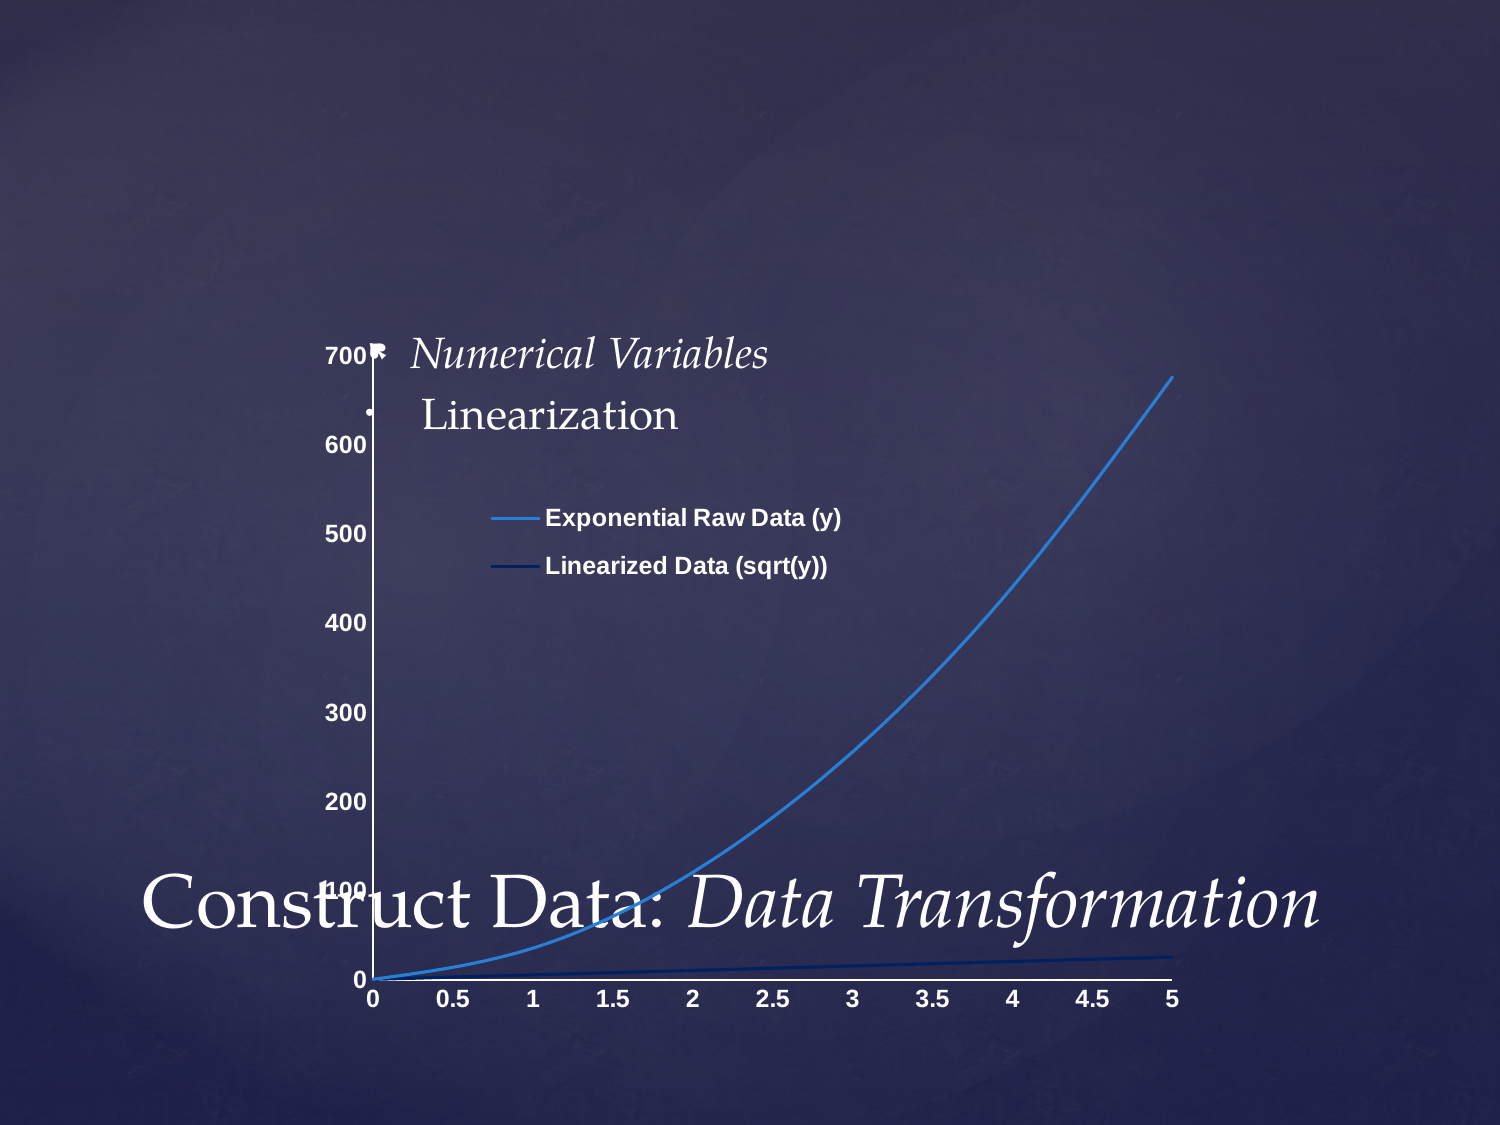

Numerical Variables
Linearization

### Chart

| Category |  |  |
|---|---|---|
# Construct Data: Data Transformation